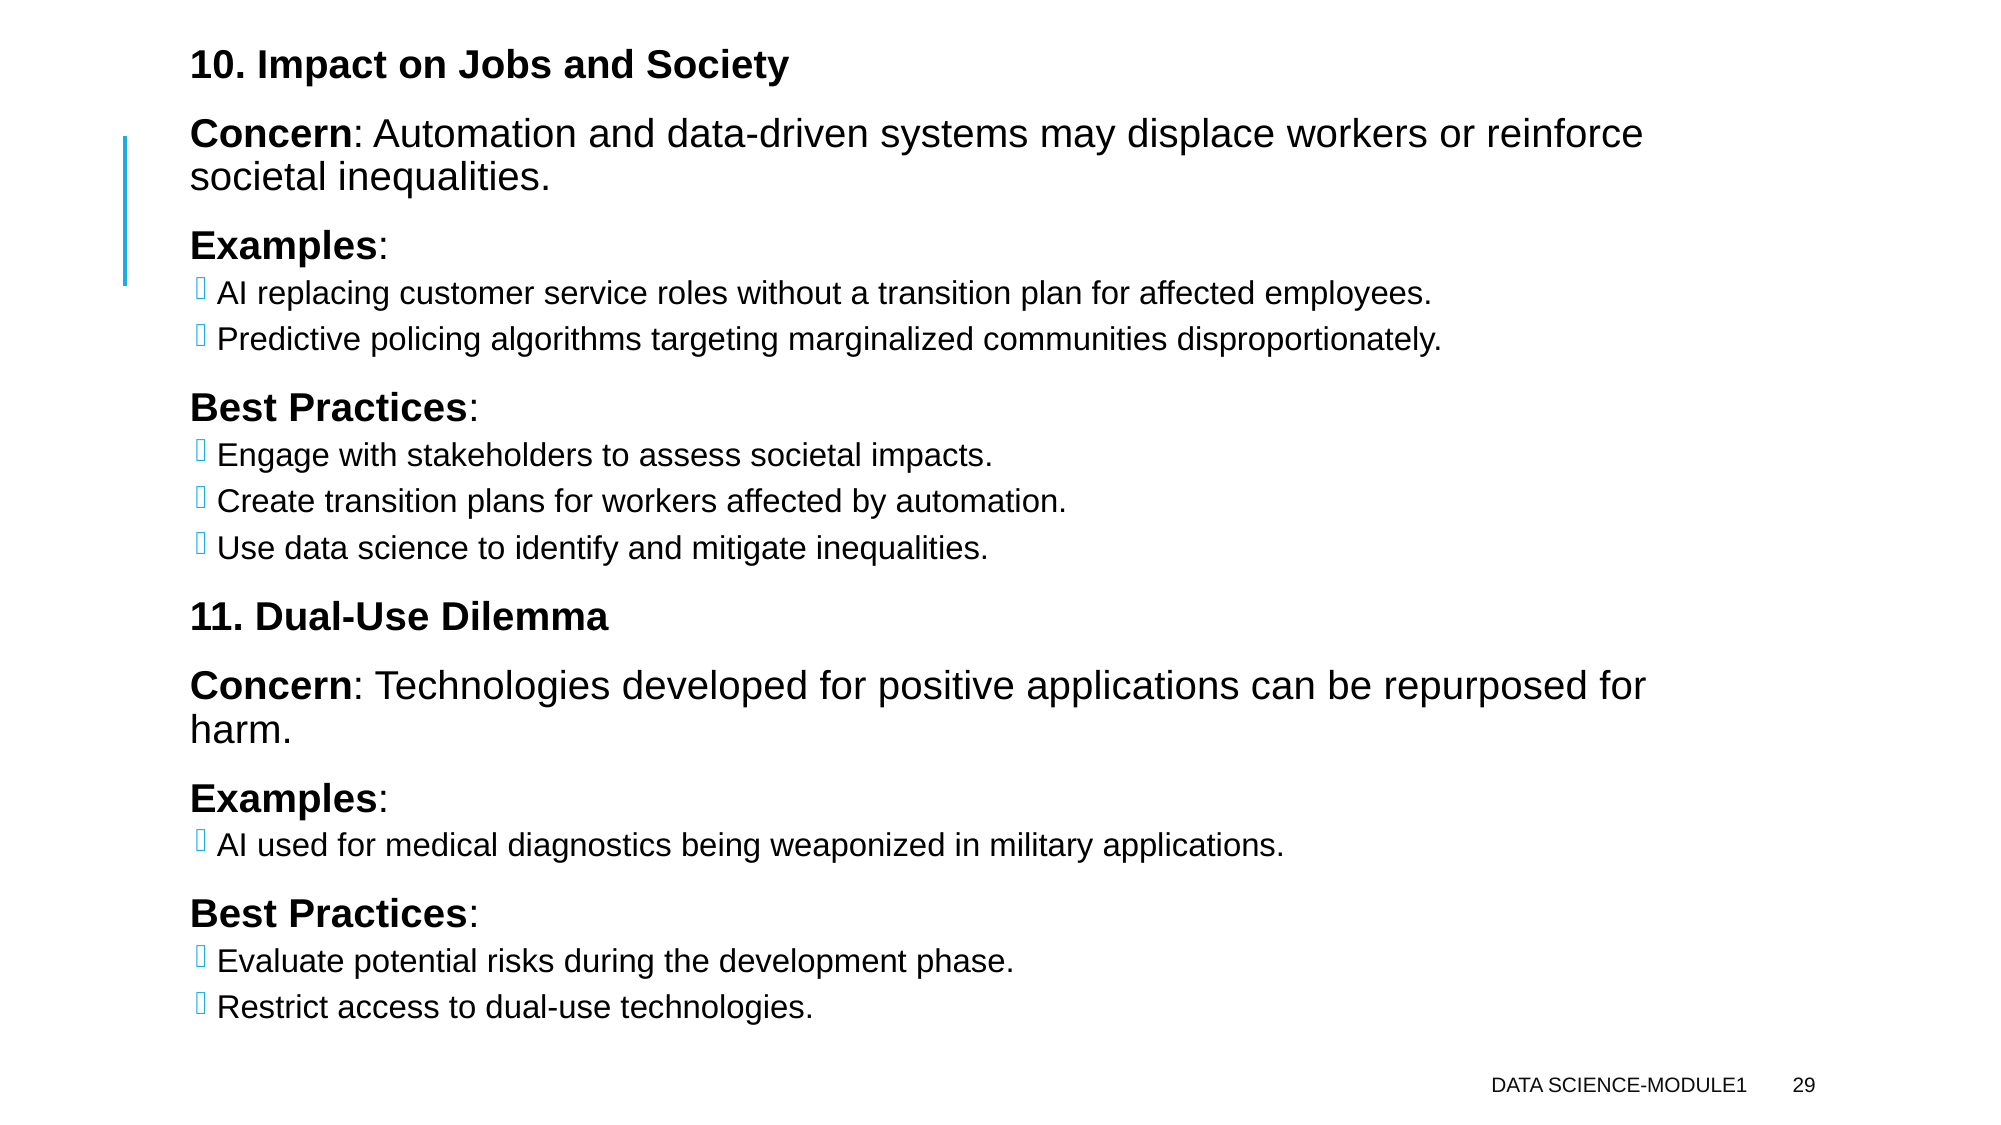

10. Impact on Jobs and Society
Concern: Automation and data-driven systems may displace workers or reinforce societal inequalities.
Examples:
AI replacing customer service roles without a transition plan for affected employees.
Predictive policing algorithms targeting marginalized communities disproportionately.
Best Practices:
Engage with stakeholders to assess societal impacts.
Create transition plans for workers affected by automation.
Use data science to identify and mitigate inequalities.
11. Dual-Use Dilemma
Concern: Technologies developed for positive applications can be repurposed for harm.
Examples:
AI used for medical diagnostics being weaponized in military applications.
Best Practices:
Evaluate potential risks during the development phase.
Restrict access to dual-use technologies.

Data Science-Module1
29